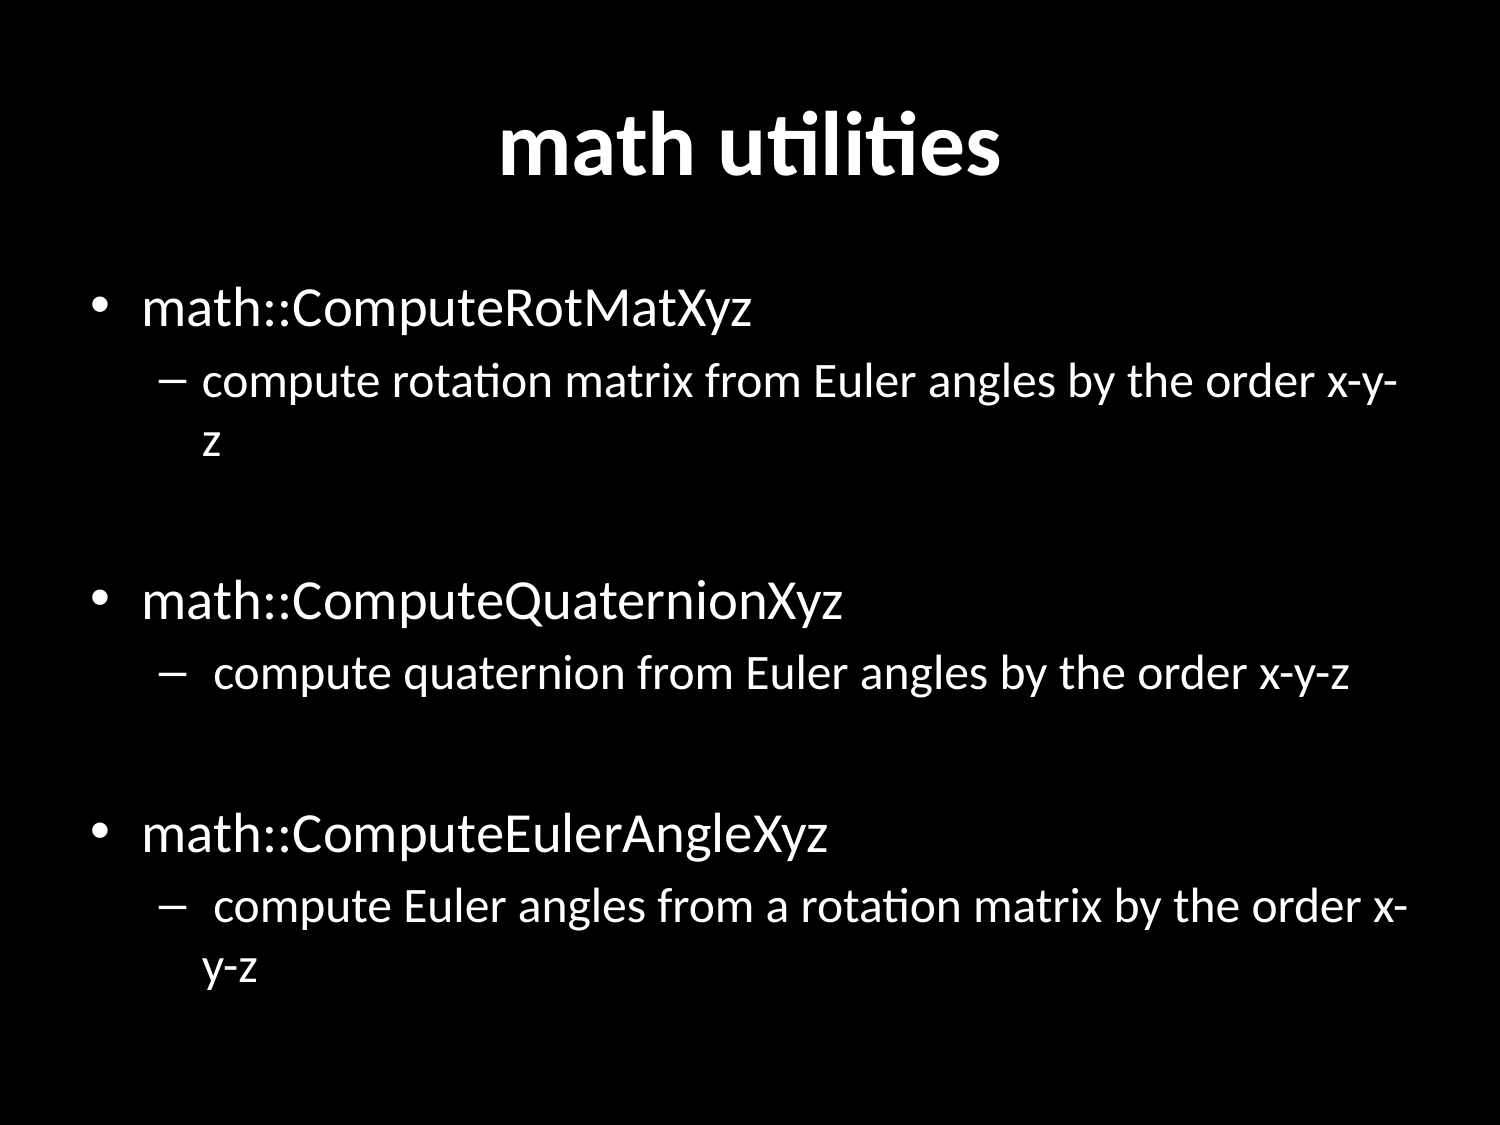

# math utilities
math::ComputeRotMatXyz
compute rotation matrix from Euler angles by the order x-y-z

math::ComputeQuaternionXyz
 compute quaternion from Euler angles by the order x-y-z

math::ComputeEulerAngleXyz
 compute Euler angles from a rotation matrix by the order x-y-z